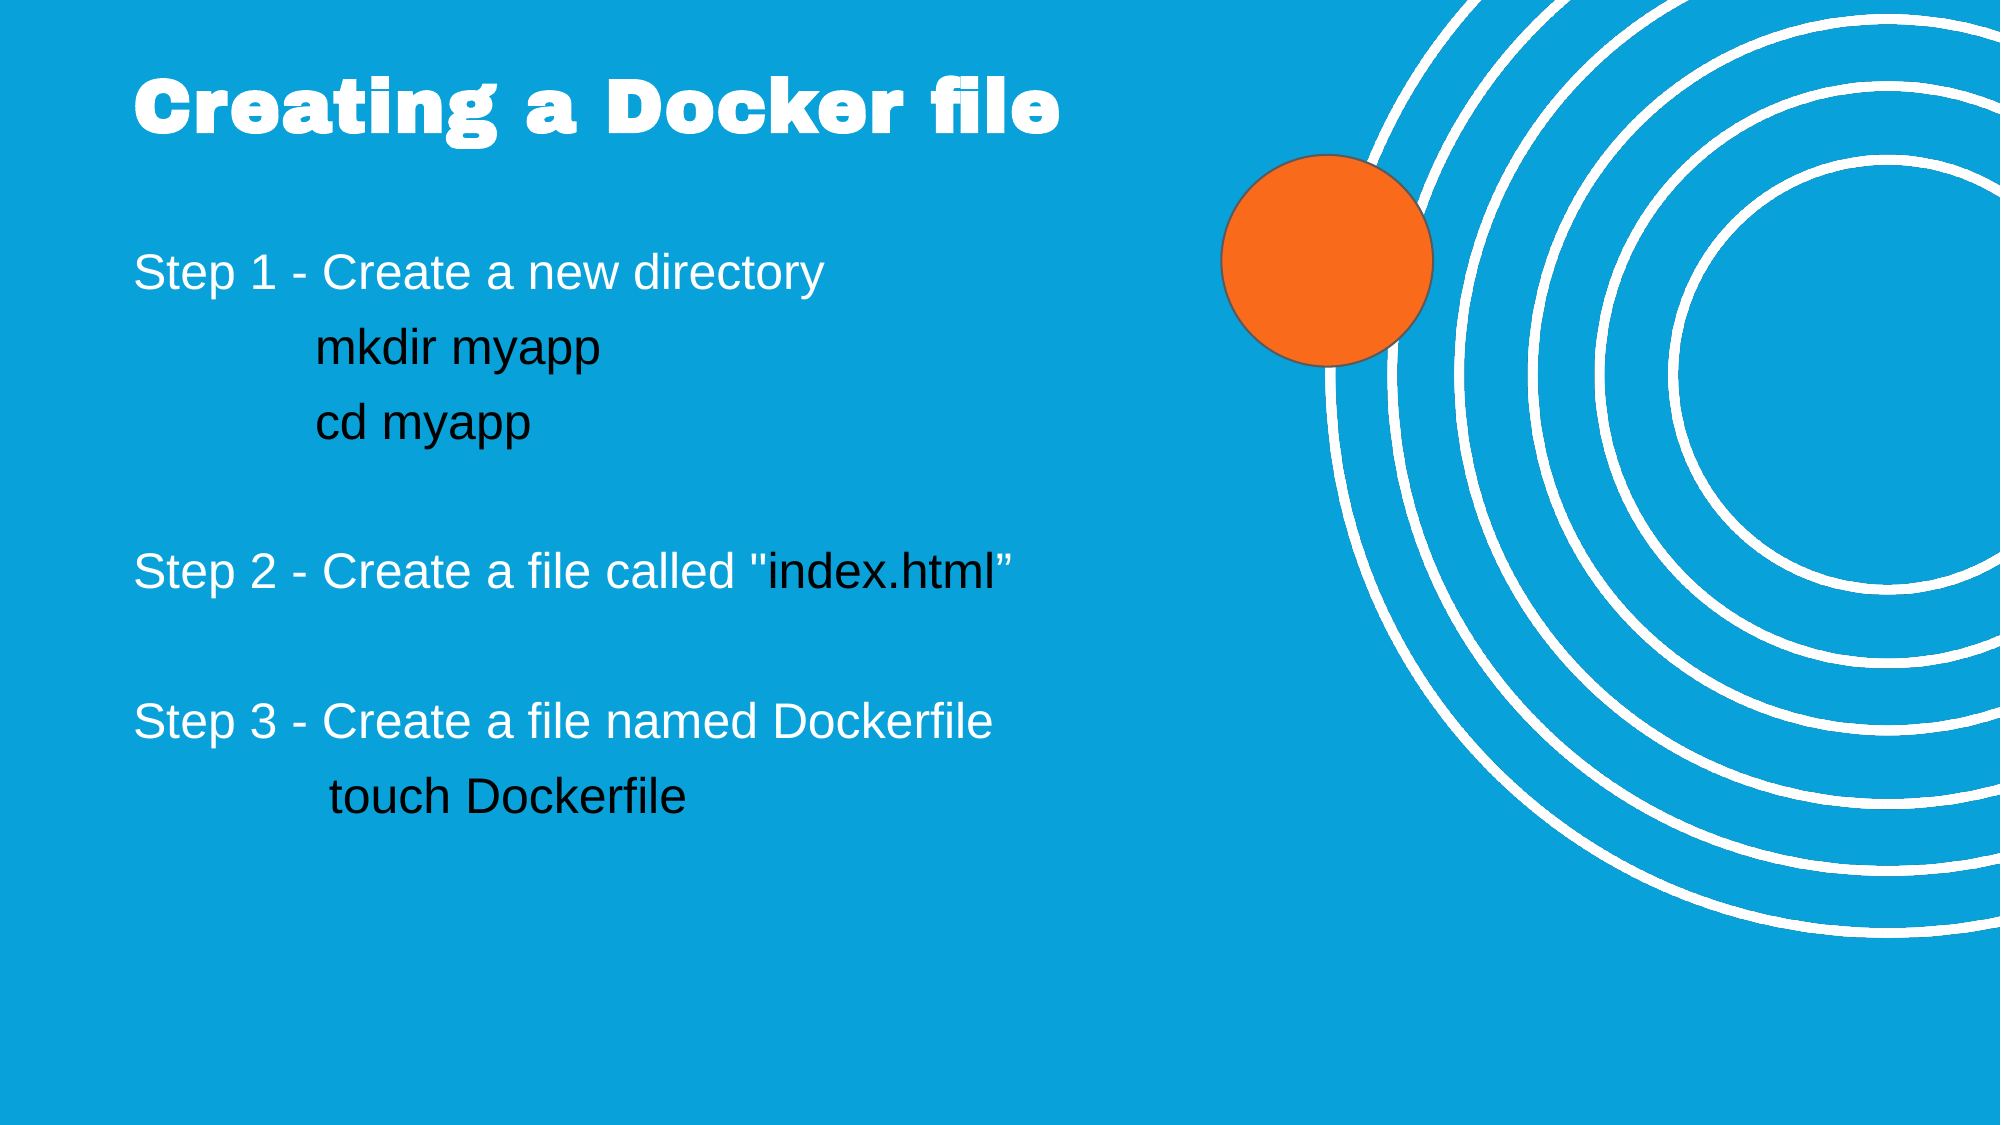

# Creating a Docker file
Step 1 - Create a new directory
             mkdir myapp
             cd myapp

Step 2 - Create a file called "index.html”

Step 3 - Create a file named Dockerfile
              touch Dockerfile